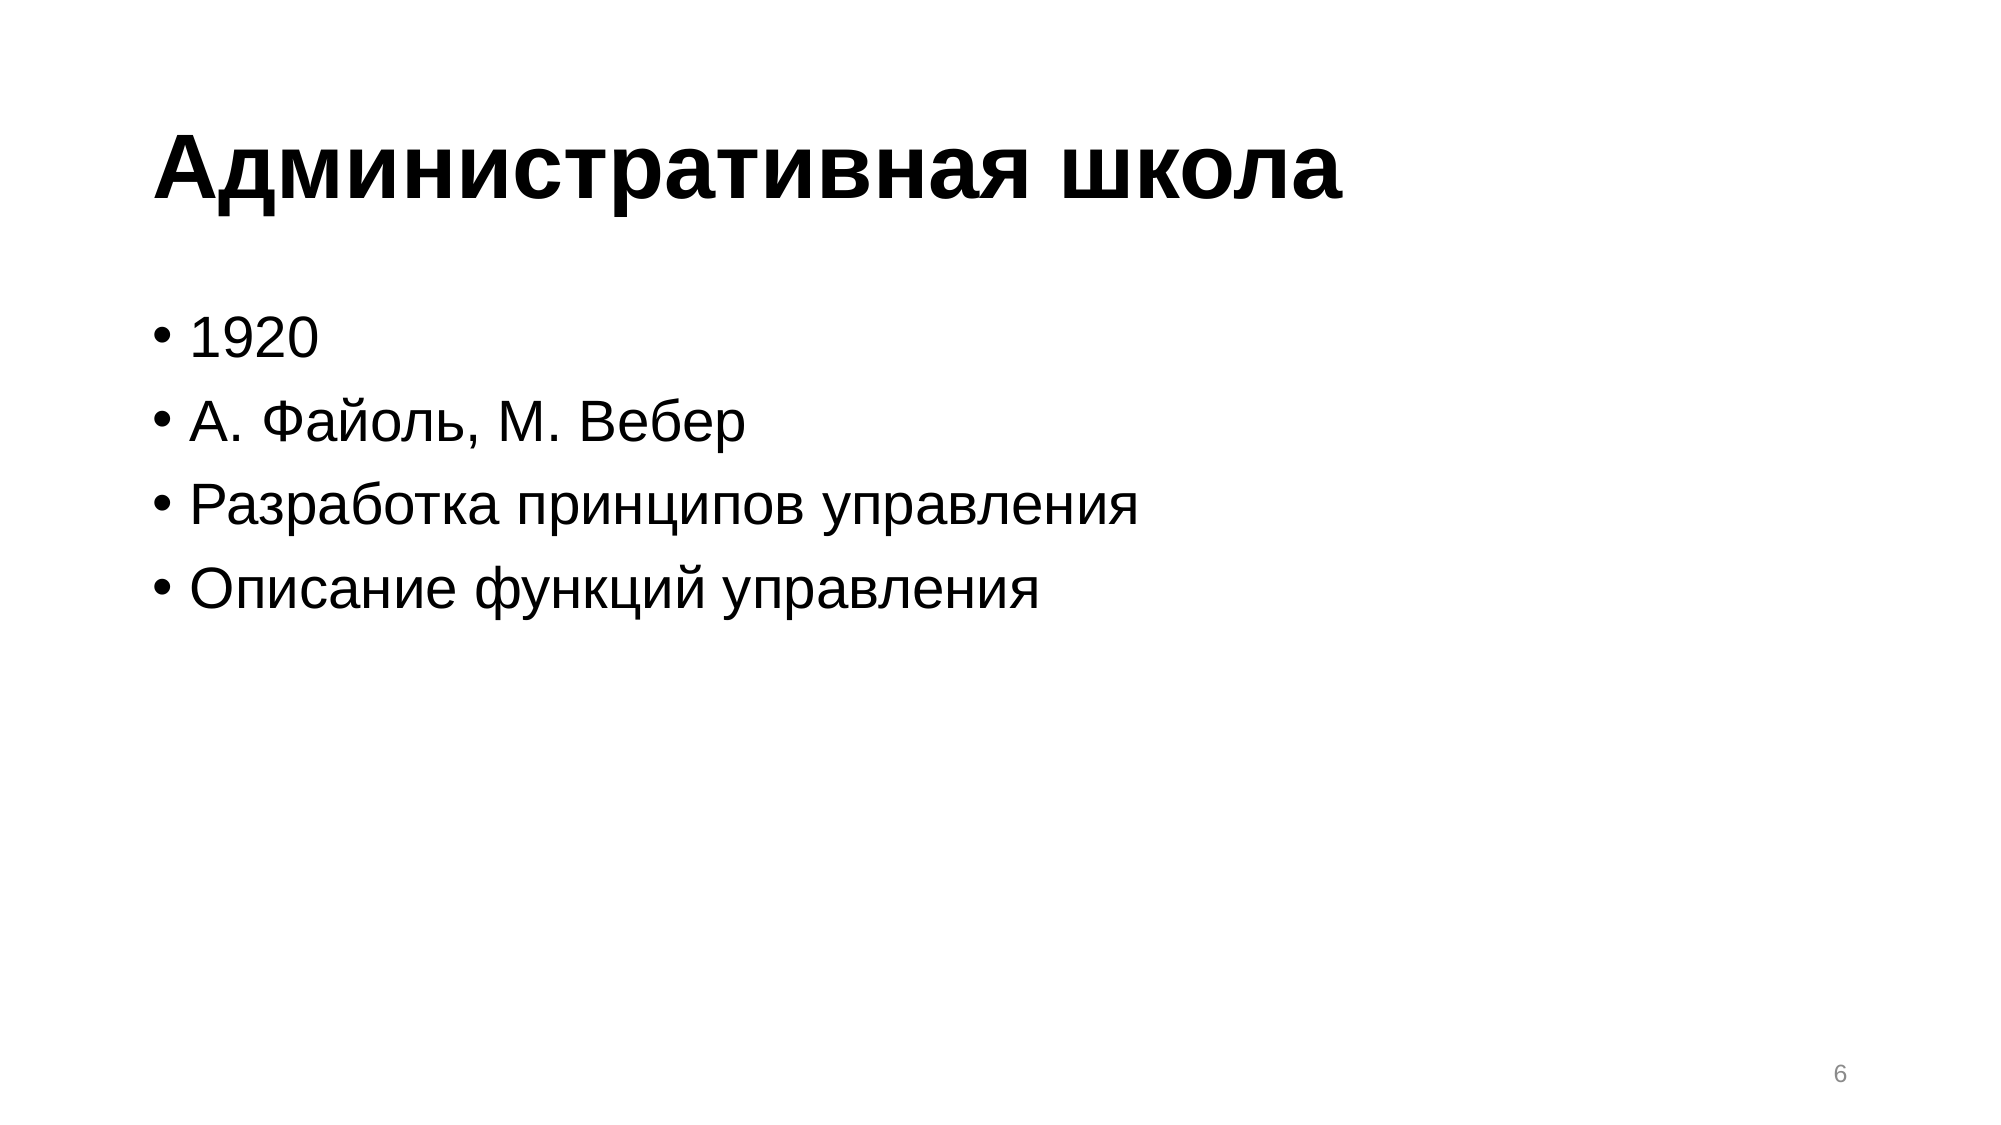

# Административная школа
1920
А. Файоль, М. Вебер
Разработка принципов управления
Описание функций управления
6